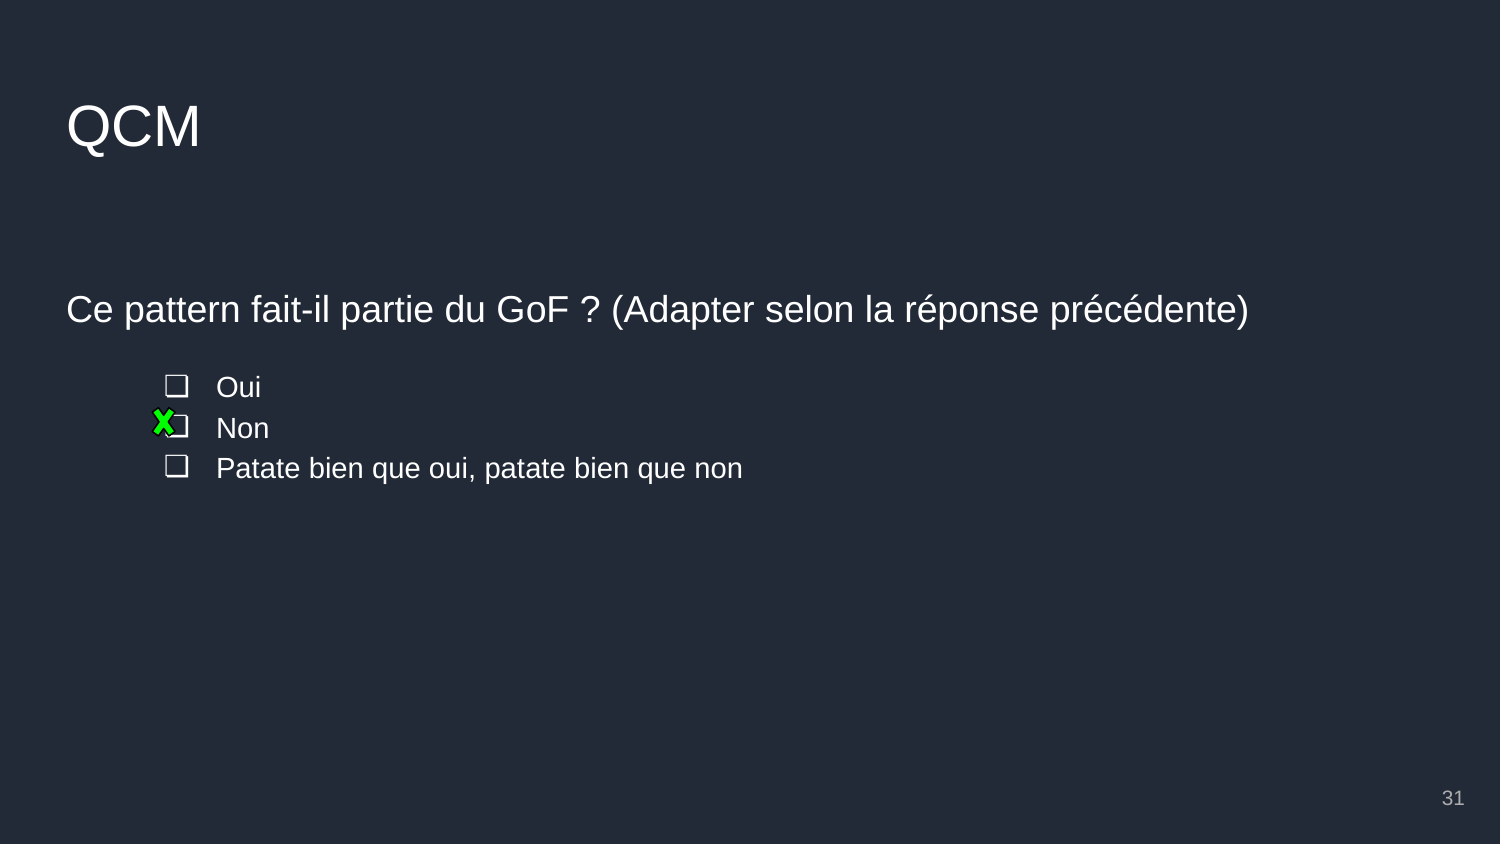

# QCM
Ce pattern fait-il partie du GoF ? (Adapter selon la réponse précédente)
Oui
Non
Patate bien que oui, patate bien que non

31